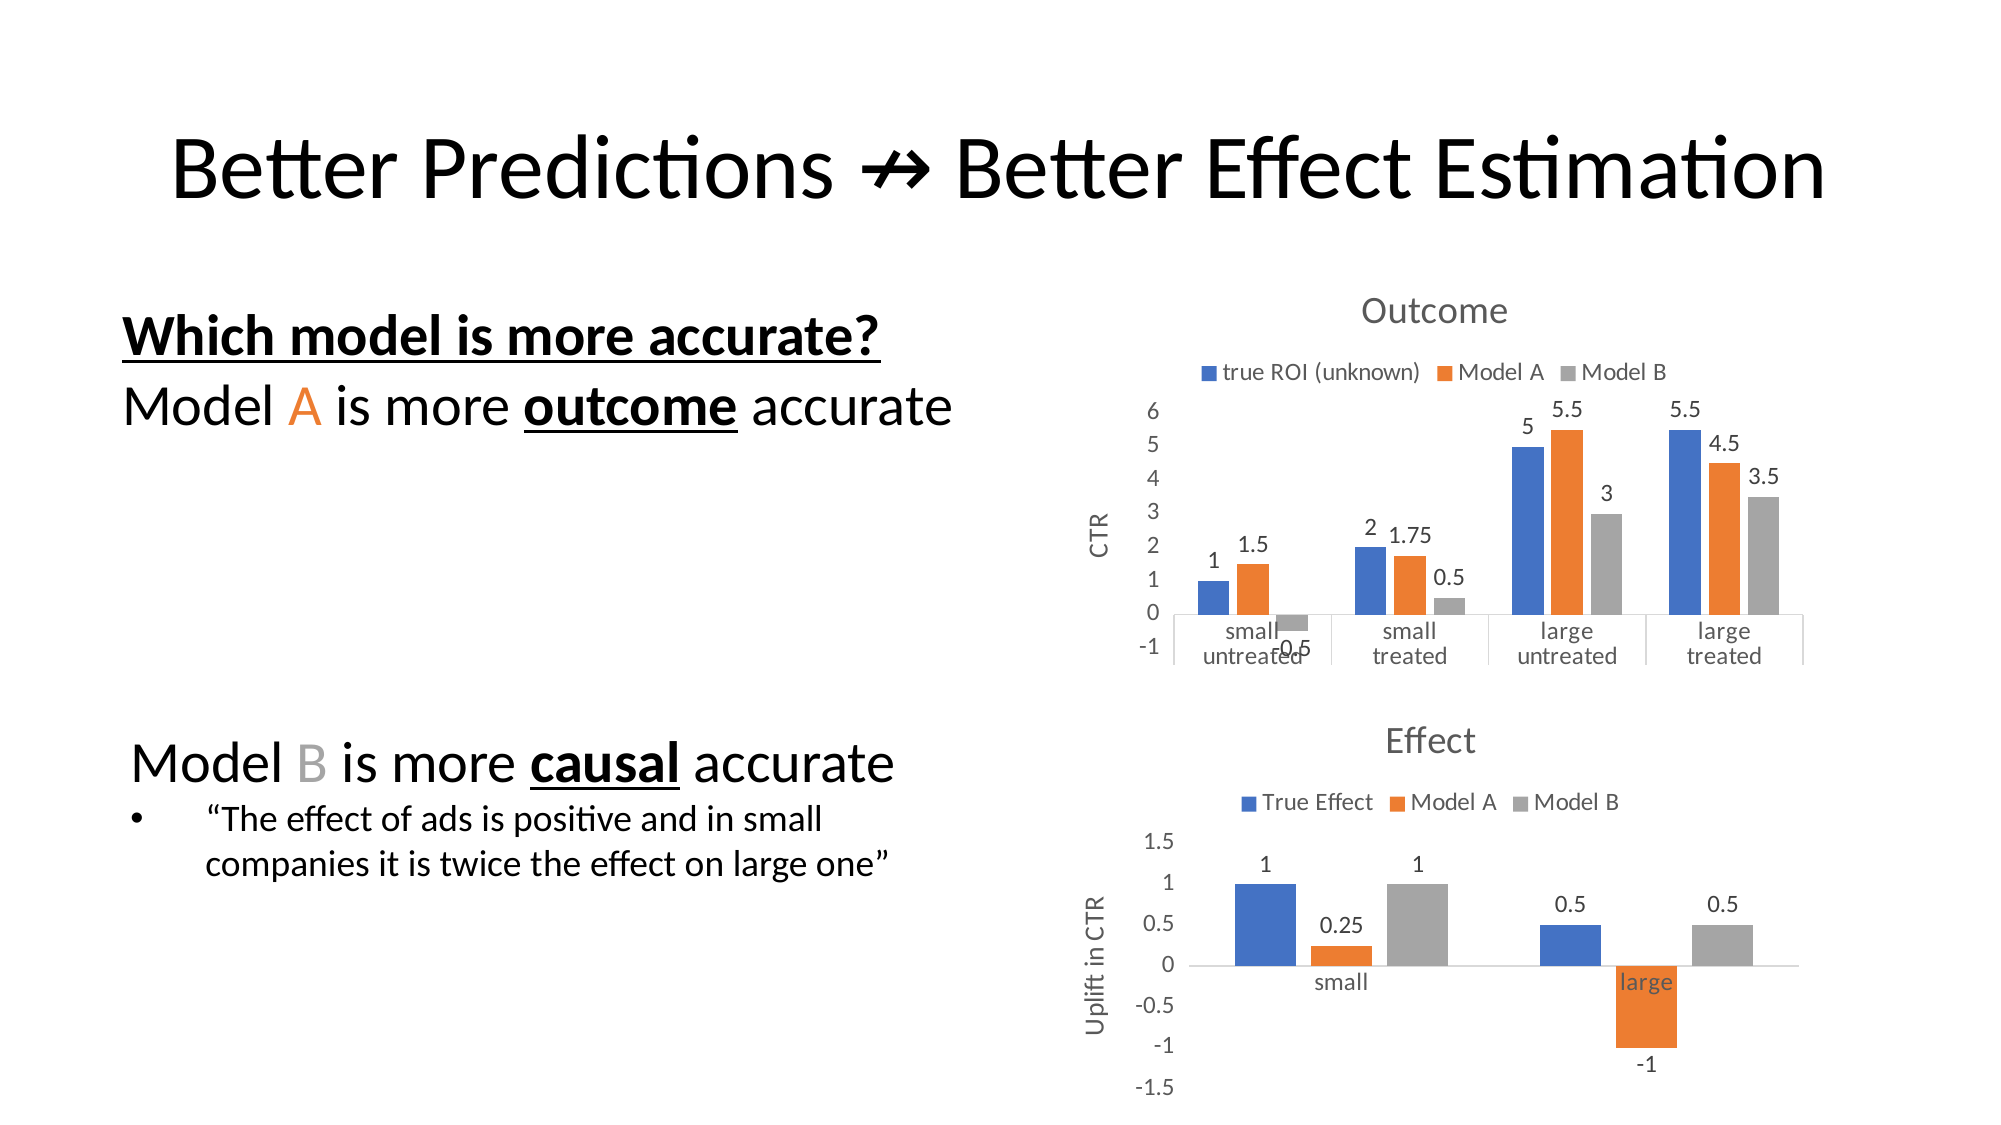

# Better Predictions ↛ Better Effect Estimation

### Chart: Outcome

| Category | true ROI (unknown) | Model A | Model B |
|---|---|---|---|
| small | 1.0 | 1.5 | -0.5 |
| small | 2.0 | 1.75 | 0.5 |
| large | 5.0 | 5.5 | 3.0 |
| large | 5.5 | 4.5 | 3.5 |
Which model is more accurate?
Model A is more outcome accurate

### Chart: Effect

| Category | True Effect | Model A | Model B |
|---|---|---|---|
| small | 1.0 | 0.25 | 1.0 |
| large | 0.5 | -1.0 | 0.5 |
Model B is more causal accurate
“The effect of ads is positive and in small companies it is twice the effect on large one”